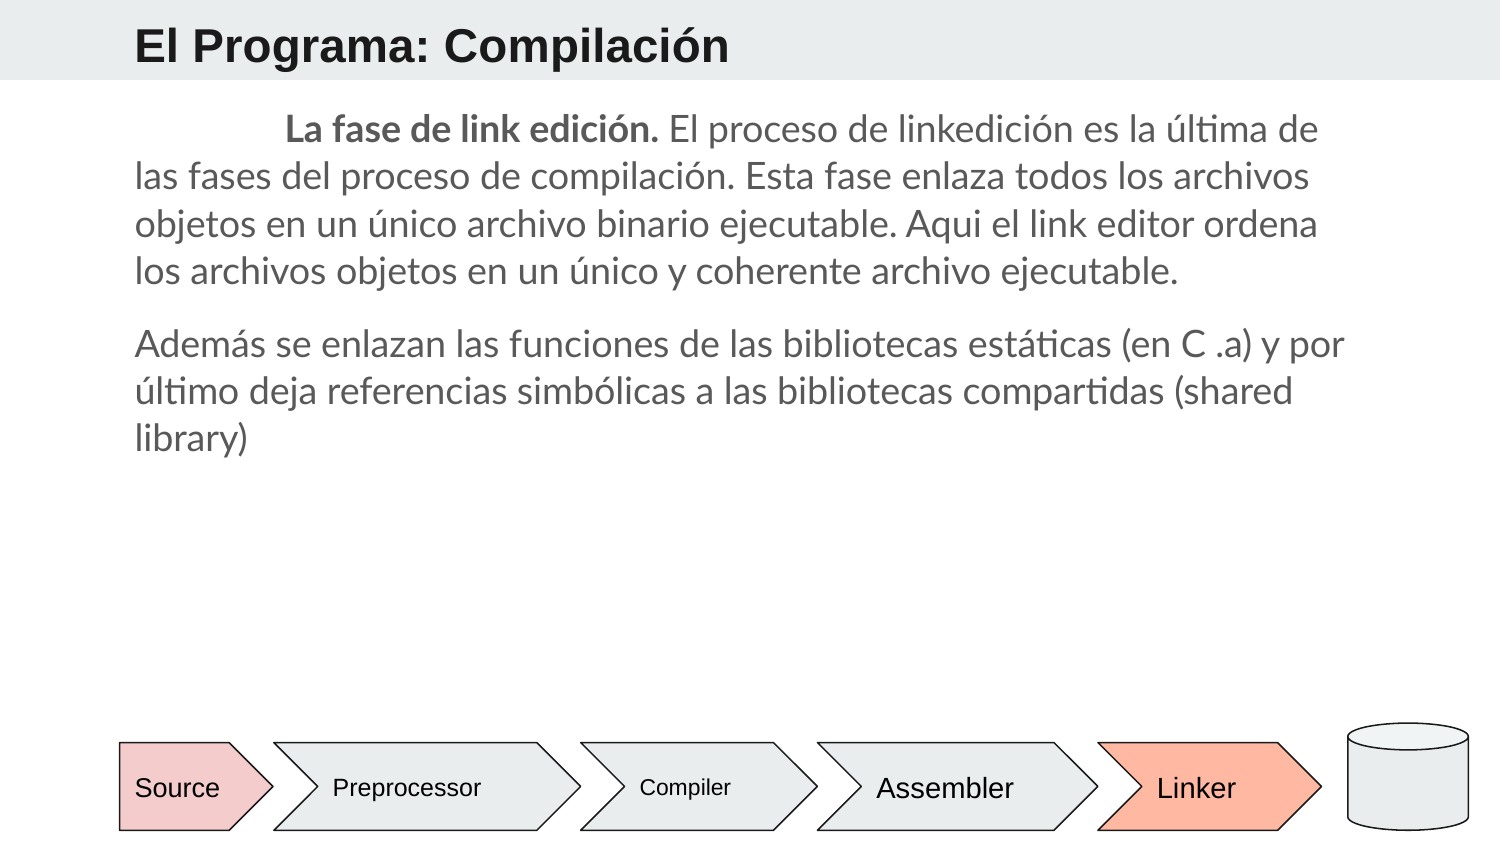

# El Programa: Compilación
	La fase de link edición. El proceso de linkedición es la última de las fases del proceso de compilación. Esta fase enlaza todos los archivos objetos en un único archivo binario ejecutable. Aqui el link editor ordena los archivos objetos en un único y coherente archivo ejecutable.
Además se enlazan las funciones de las bibliotecas estáticas (en C .a) y por último deja referencias simbólicas a las bibliotecas compartidas (shared library)

Source
Preprocessor
Compiler
Assembler
Linker